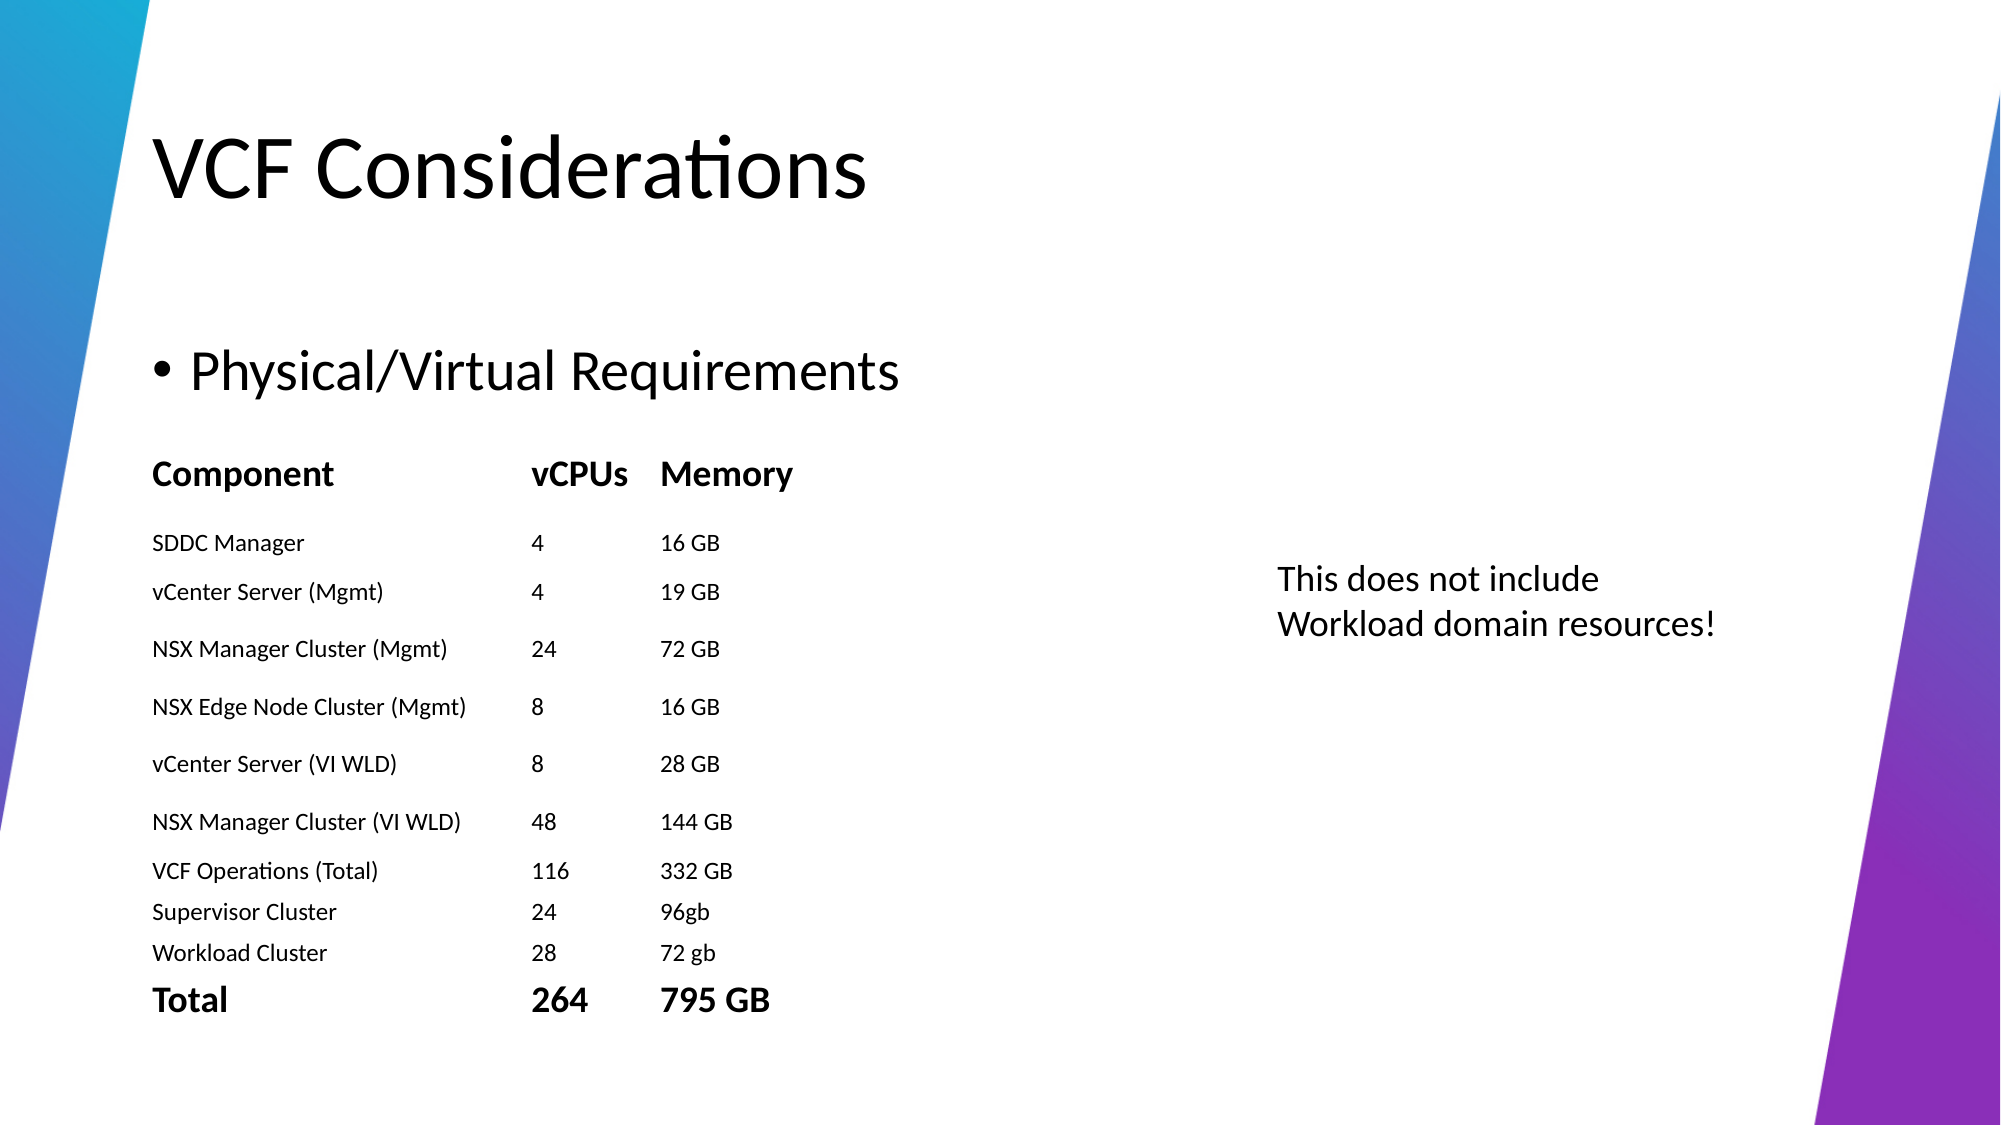

# VCF Considerations
Physical/Virtual Requirements
| Component | vCPUs | Memory |
| --- | --- | --- |
| SDDC Manager | 4 | 16 GB |
| vCenter Server (Mgmt) | 4 | 19 GB |
| NSX Manager Cluster (Mgmt) | 24 | 72 GB |
| NSX Edge Node Cluster (Mgmt) | 8 | 16 GB |
| vCenter Server (VI WLD) | 8 | 28 GB |
| NSX Manager Cluster (VI WLD) | 48 | 144 GB |
| VCF Operations (Total) | 116 | 332 GB |
| Supervisor Cluster | 24 | 96gb |
| Workload Cluster | 28 | 72 gb |
| Total | 264 | 795 GB |
This does not include Workload domain resources!